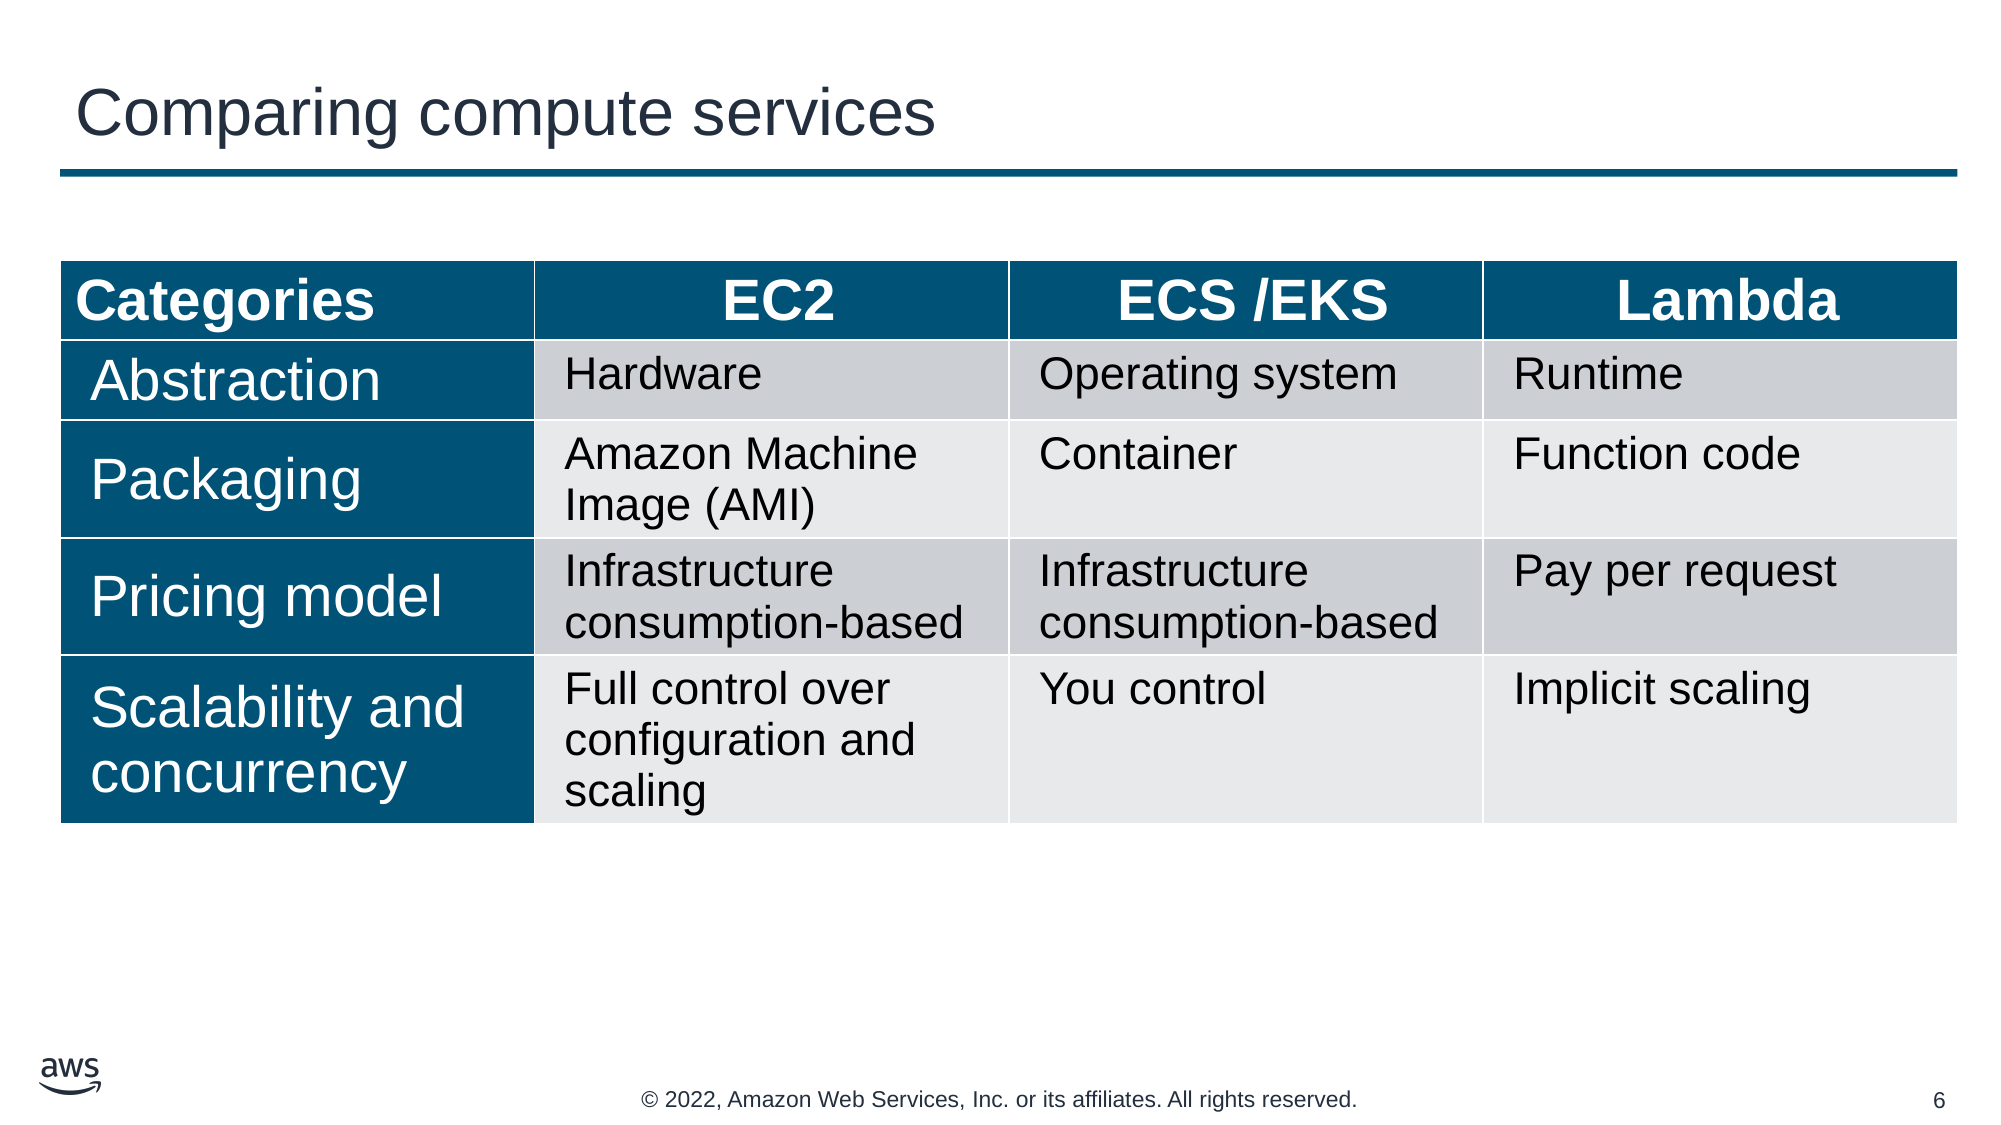

# Comparing compute services
| Categories | EC2 | ECS /EKS | Lambda |
| --- | --- | --- | --- |
| Abstraction | Hardware | Operating system | Runtime |
| Packaging | Amazon Machine Image (AMI) | Container | Function code |
| Pricing model | Infrastructure consumption-based | Infrastructure consumption-based | Pay per request |
| Scalability and concurrency | Full control over configuration and scaling | You control | Implicit scaling |
6